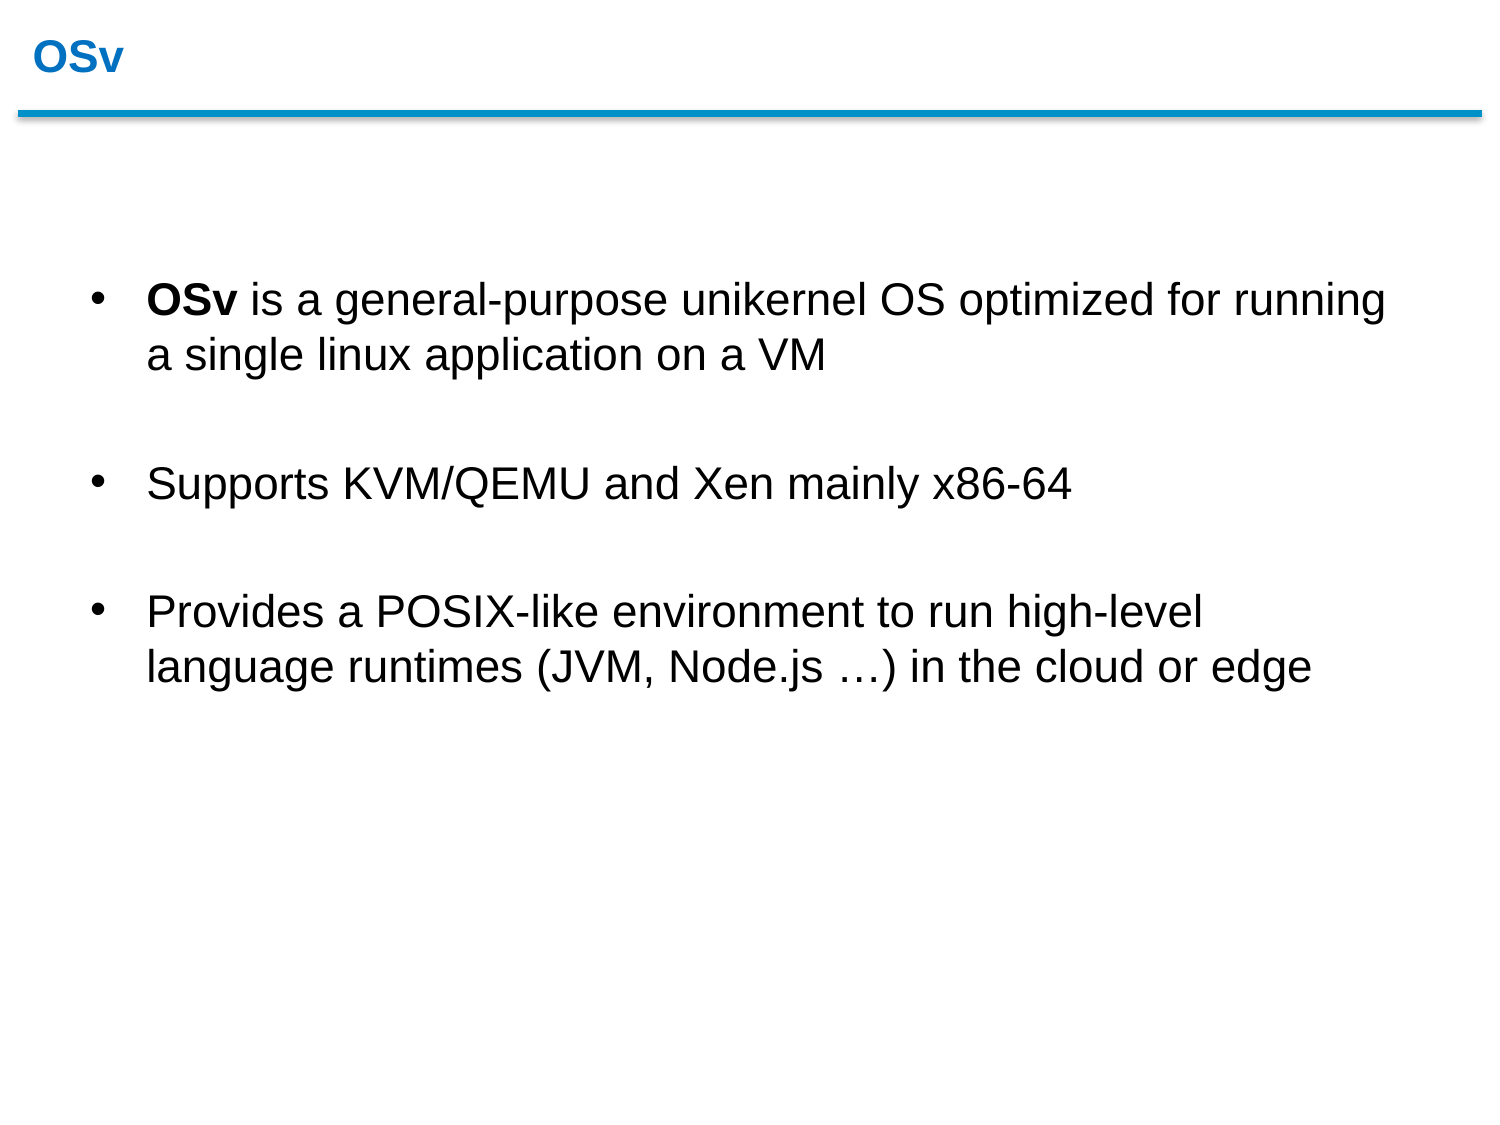

# OSv
OSv is a general-purpose unikernel OS optimized for running a single linux application on a VM

Supports KVM/QEMU and Xen mainly x86-64

Provides a POSIX-like environment to run high-level language runtimes (JVM, Node.js …) in the cloud or edge